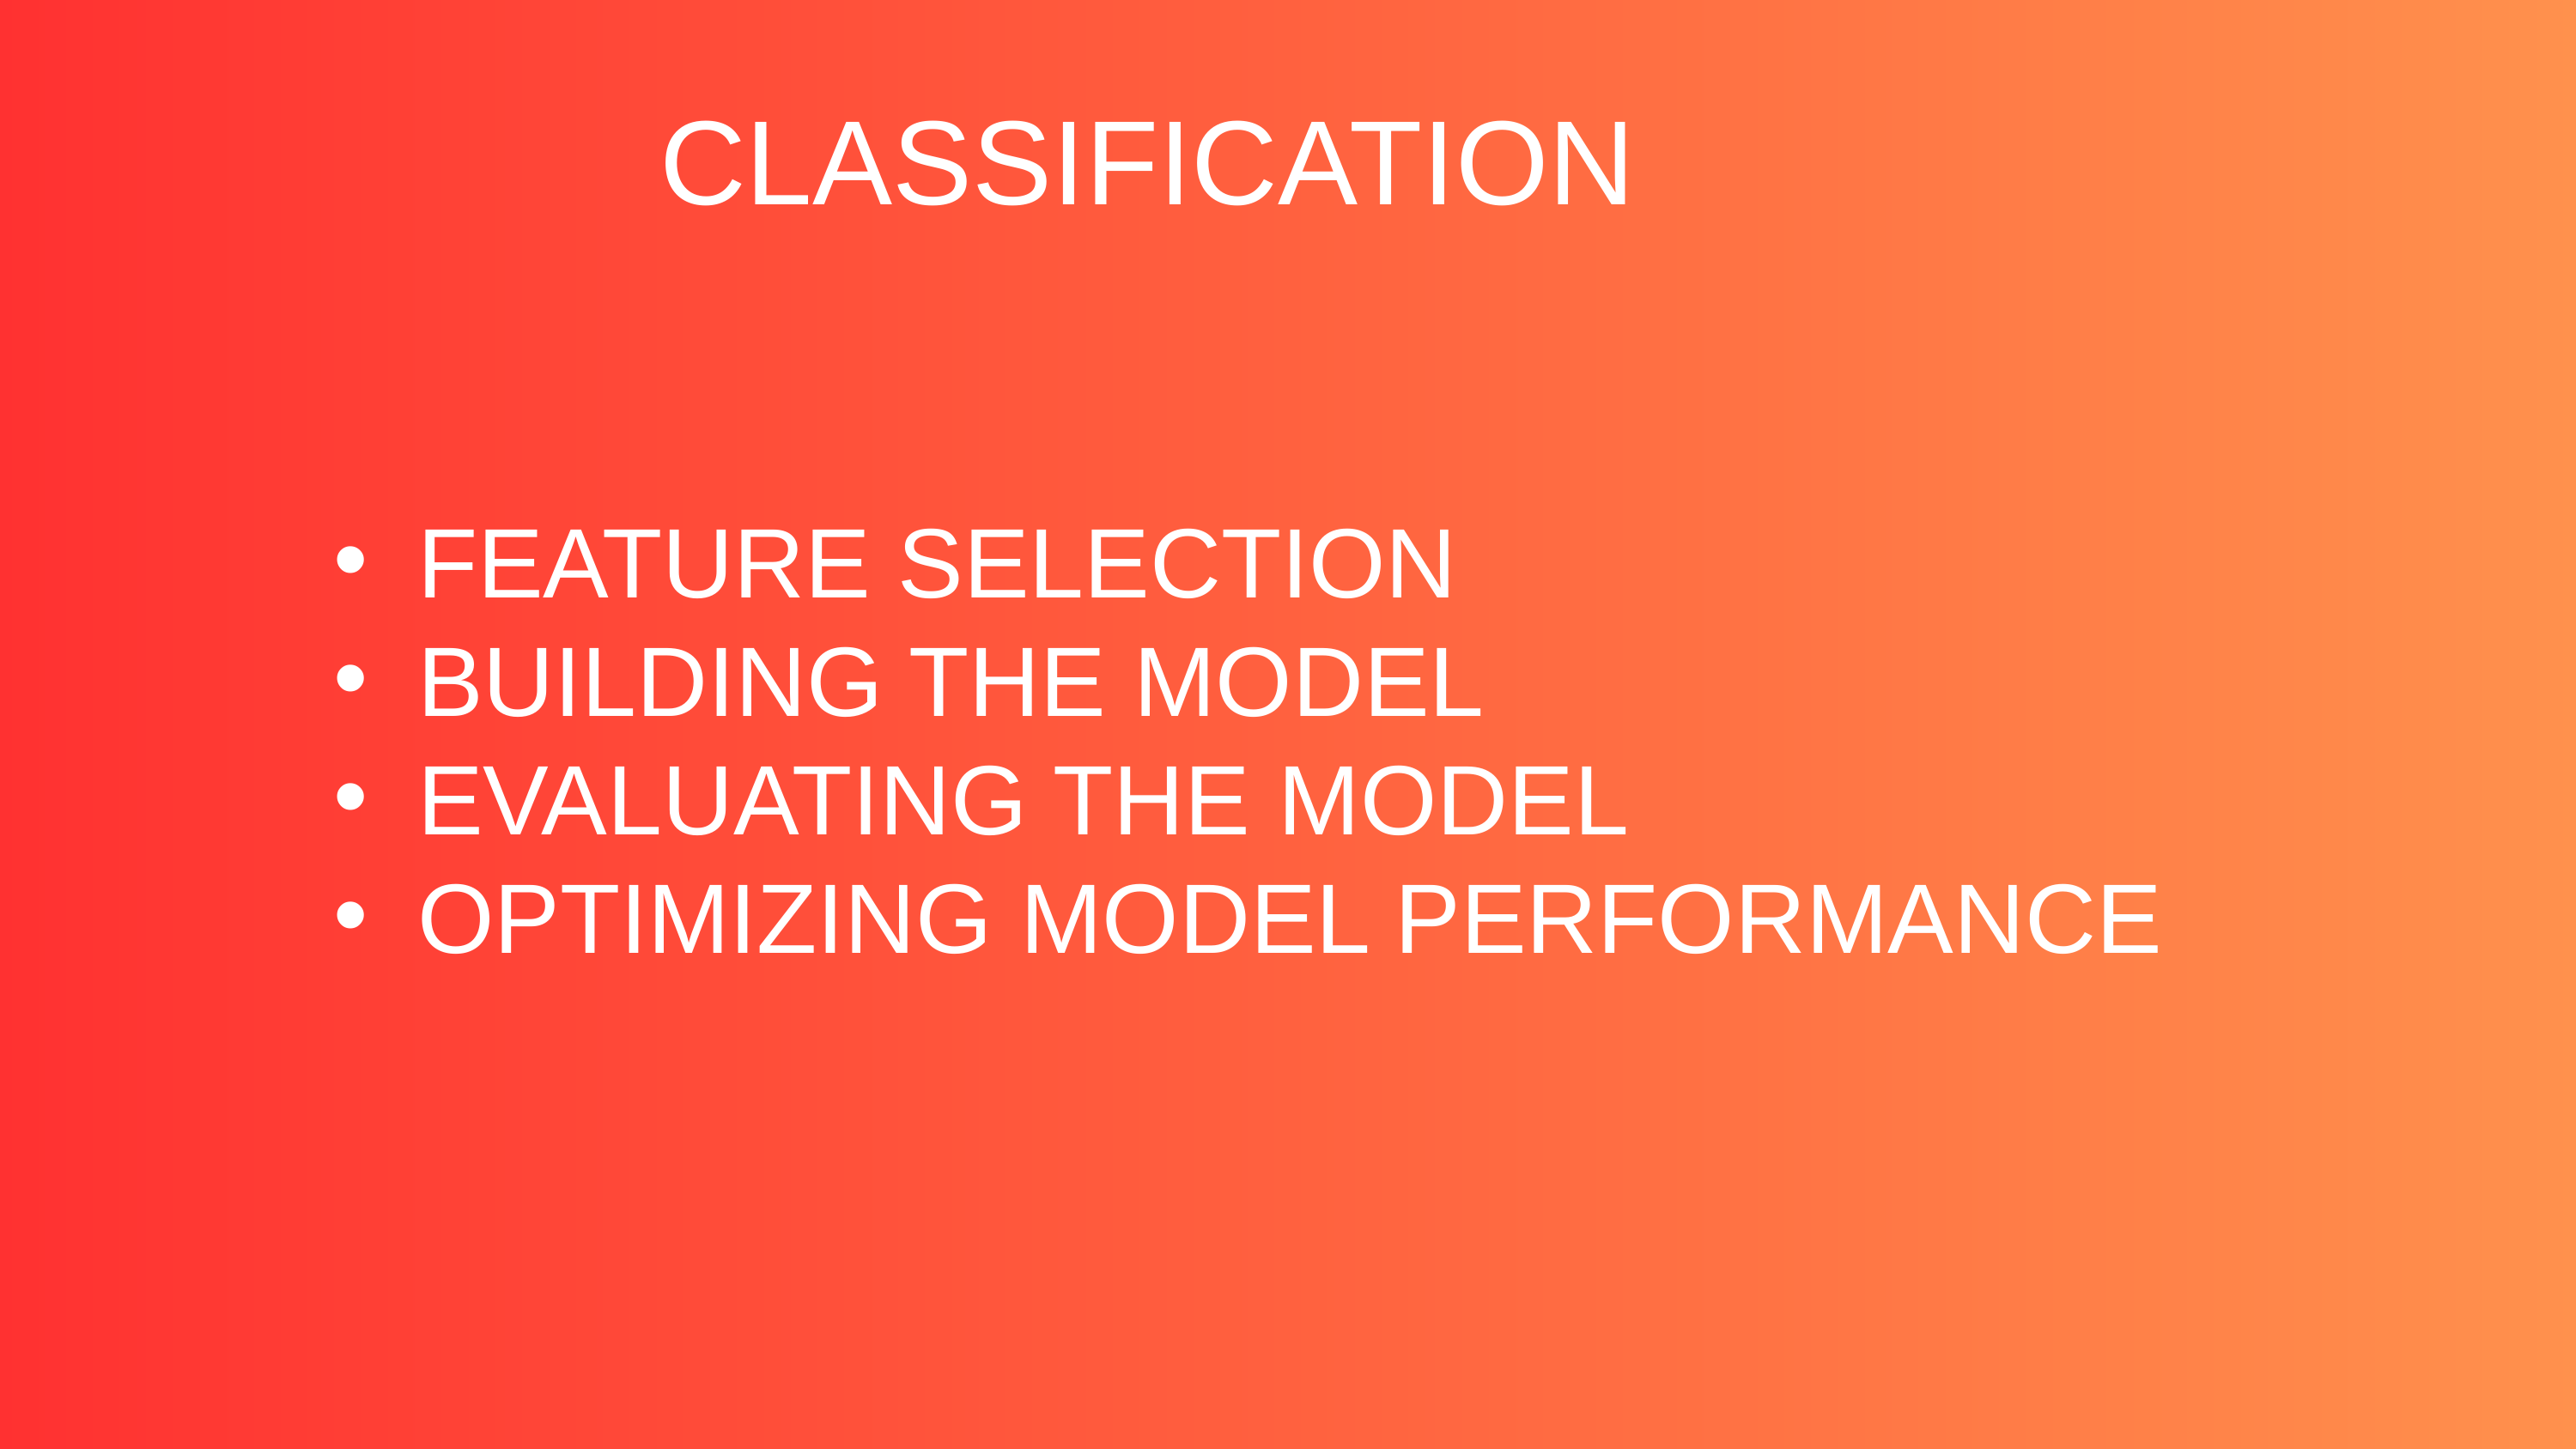

CLASSIFICATION
FEATURE SELECTION
BUILDING THE MODEL
EVALUATING THE MODEL
OPTIMIZING MODEL PERFORMANCE